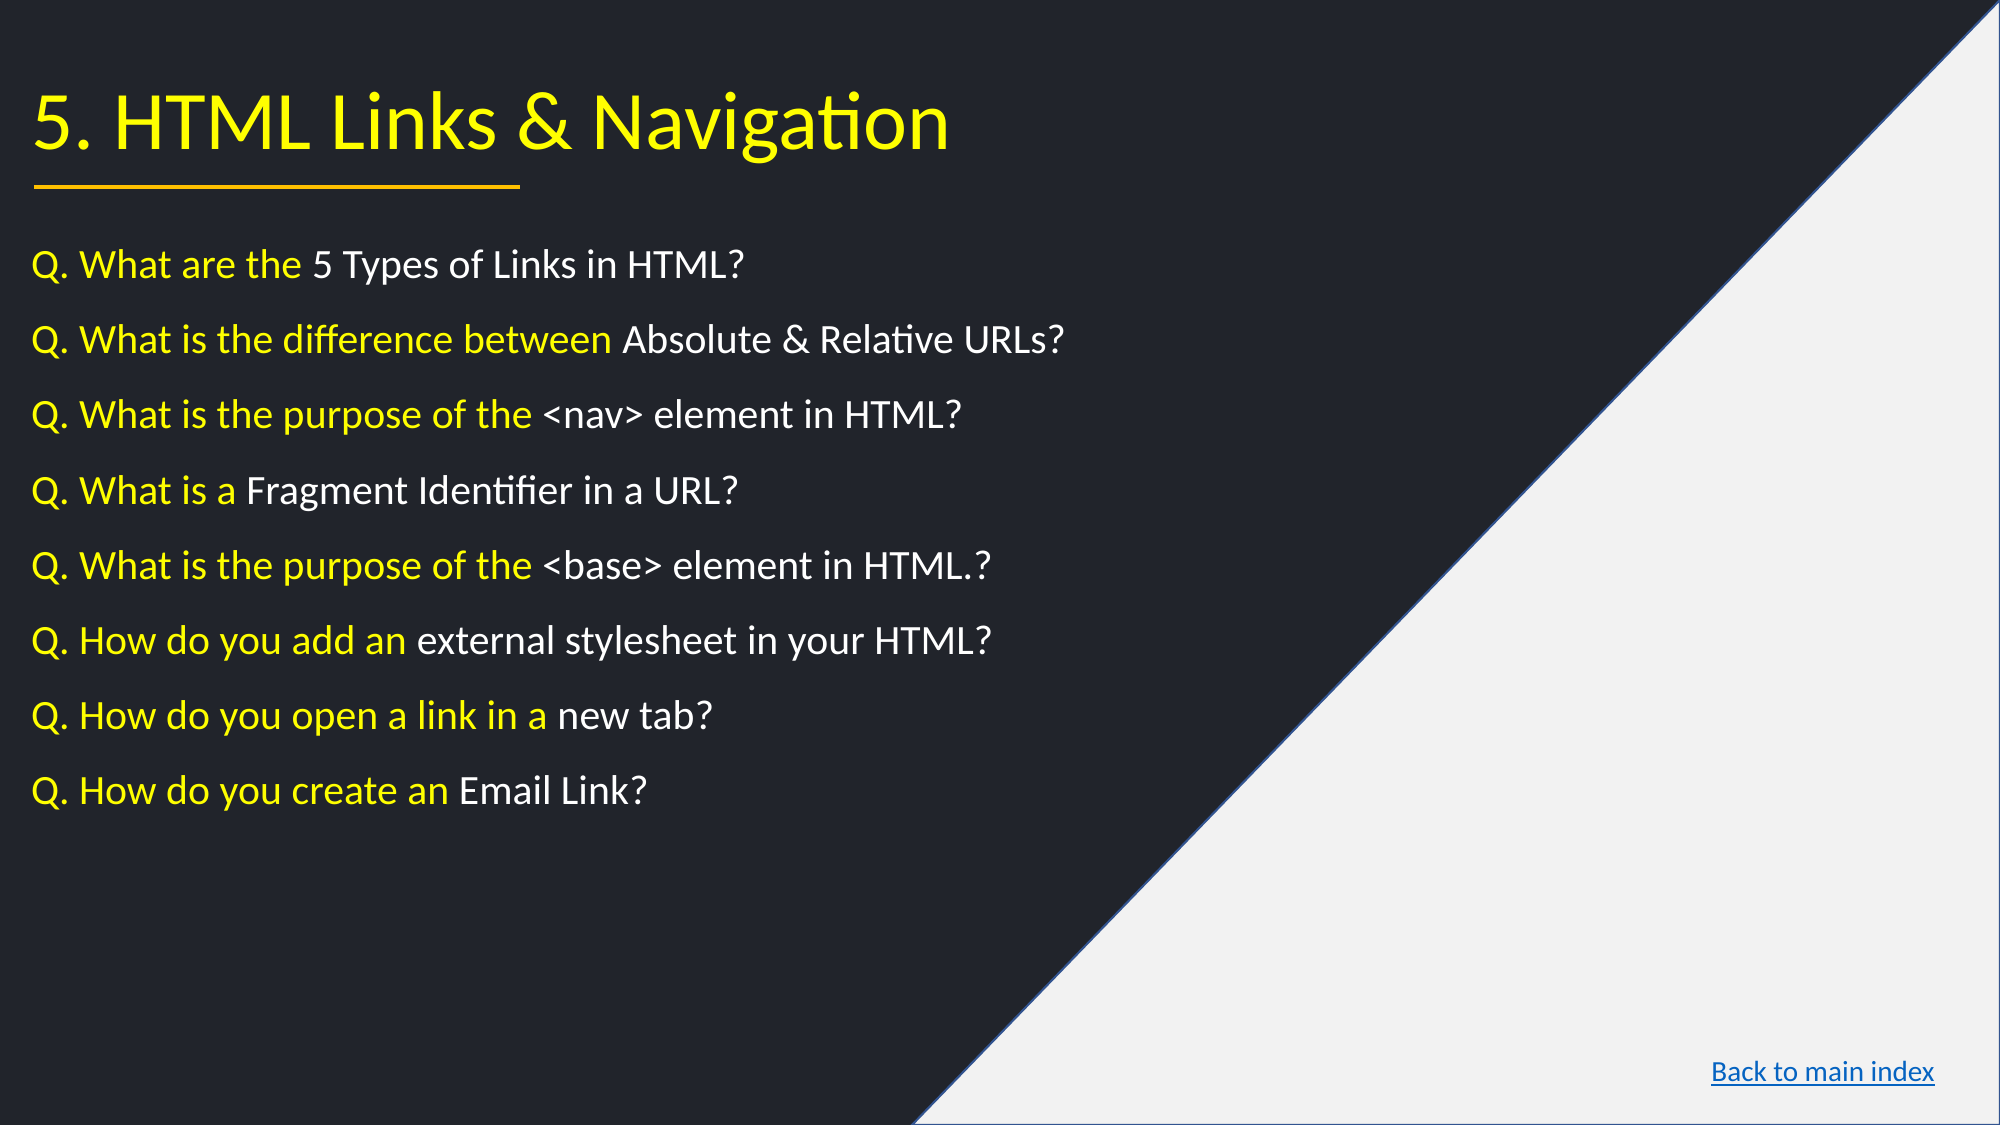

# 5. HTML Links & Navigation
Q. What are the 5 Types of Links in HTML?
Q. What is the difference between Absolute & Relative URLs?
Q. What is the purpose of the <nav> element in HTML?
Q. What is a Fragment Identifier in a URL?
Q. What is the purpose of the <base> element in HTML.?
Q. How do you add an external stylesheet in your HTML?
Q. How do you open a link in a new tab?
Q. How do you create an Email Link?
Back to main index